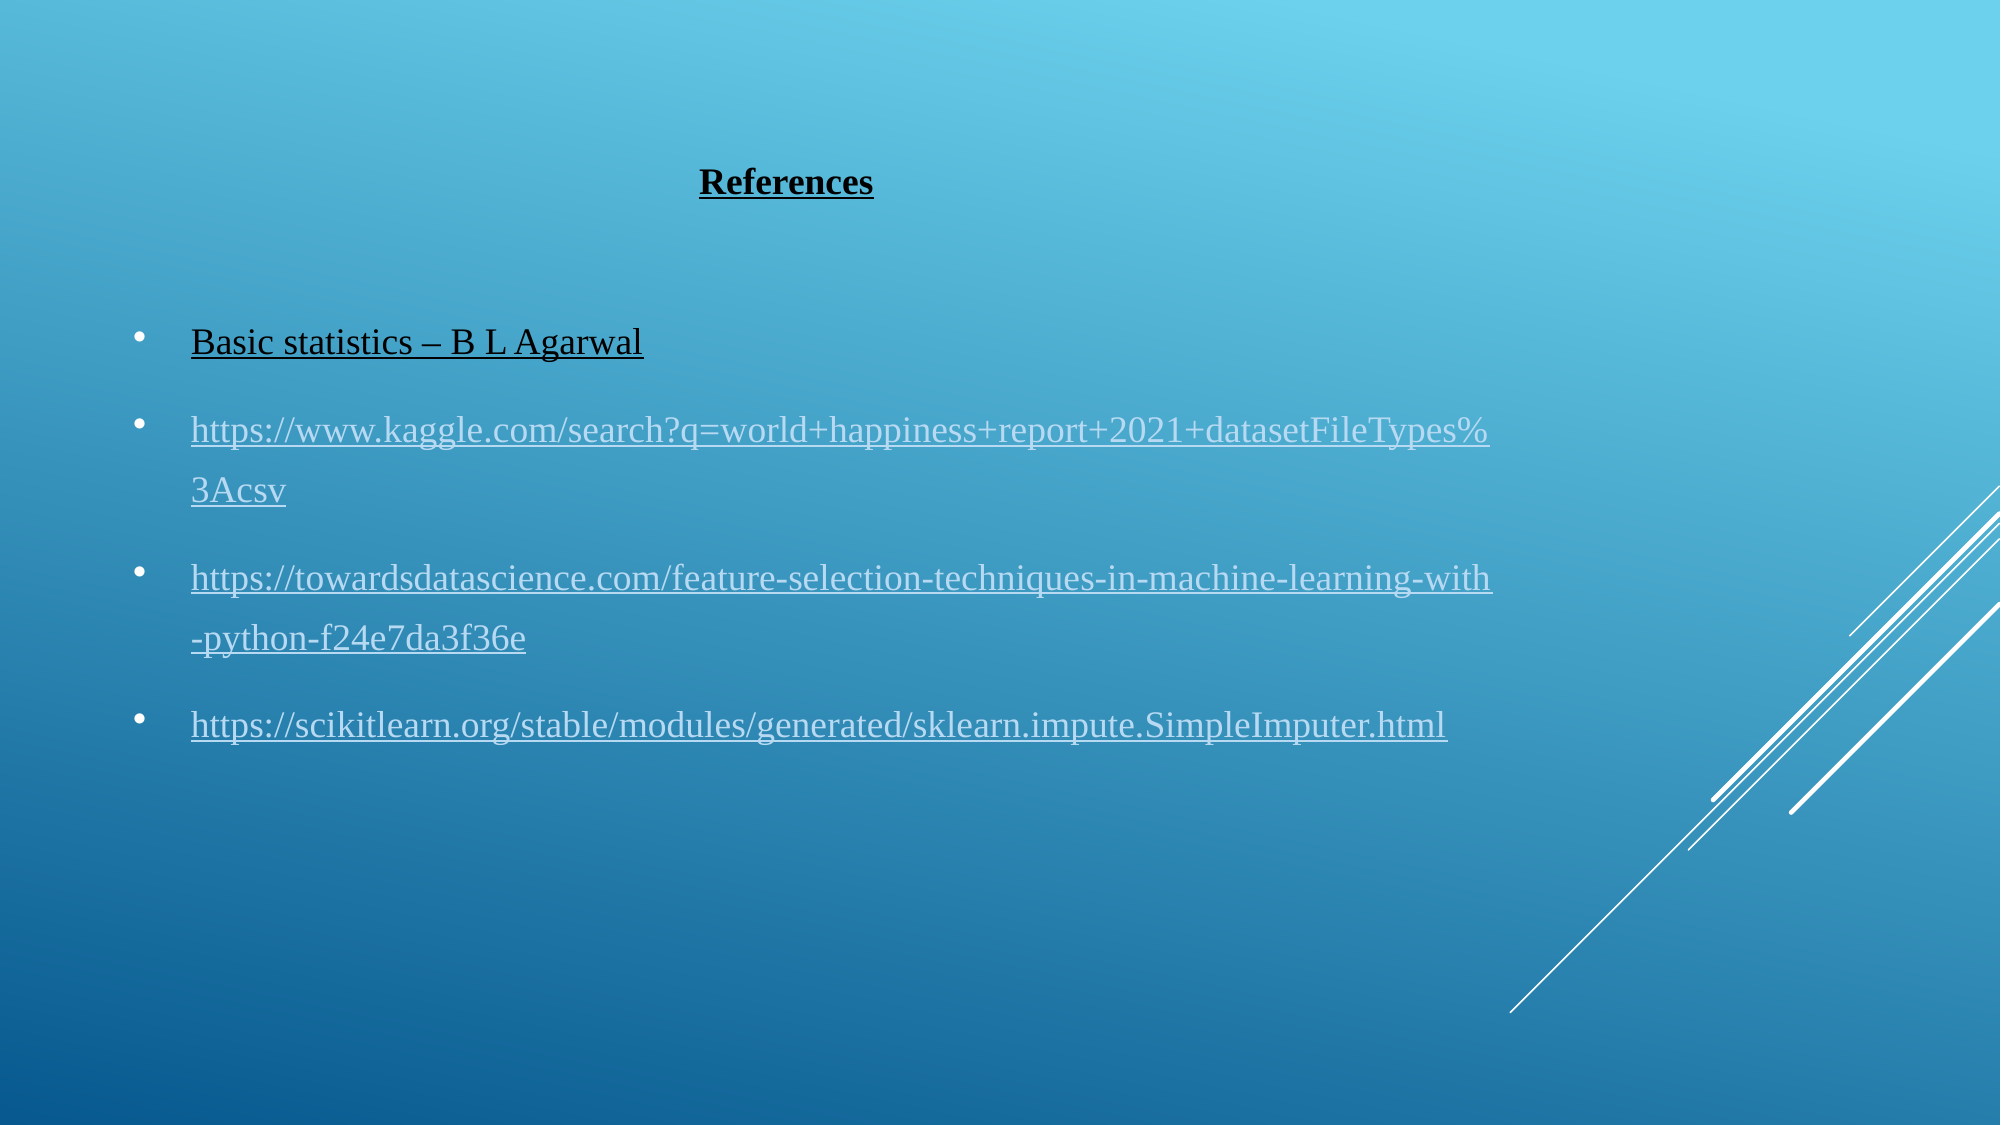

References

Basic statistics – B L Agarwal
https://www.kaggle.com/search?q=world+happiness+report+2021+datasetFileTypes%3Acsv
https://towardsdatascience.com/feature-selection-techniques-in-machine-learning-with-python-f24e7da3f36e
https://scikitlearn.org/stable/modules/generated/sklearn.impute.SimpleImputer.html

#